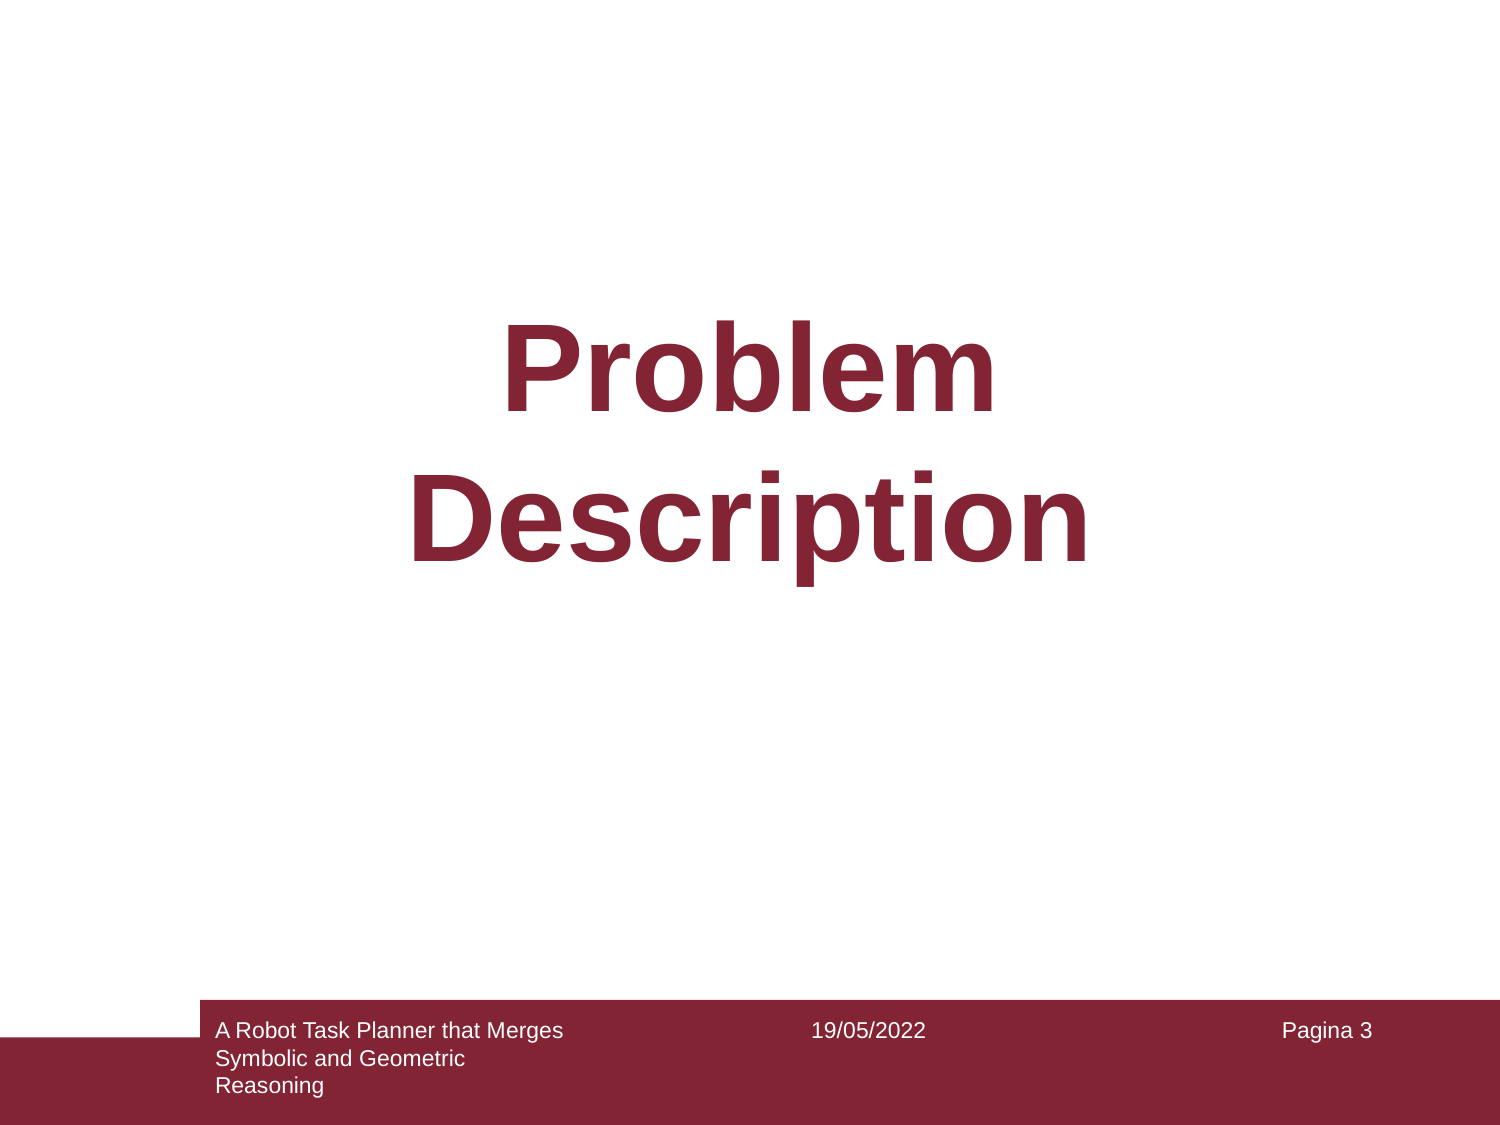

Problem Description
A Robot Task Planner that Merges Symbolic and Geometric Reasoning
19/05/2022
Pagina 3